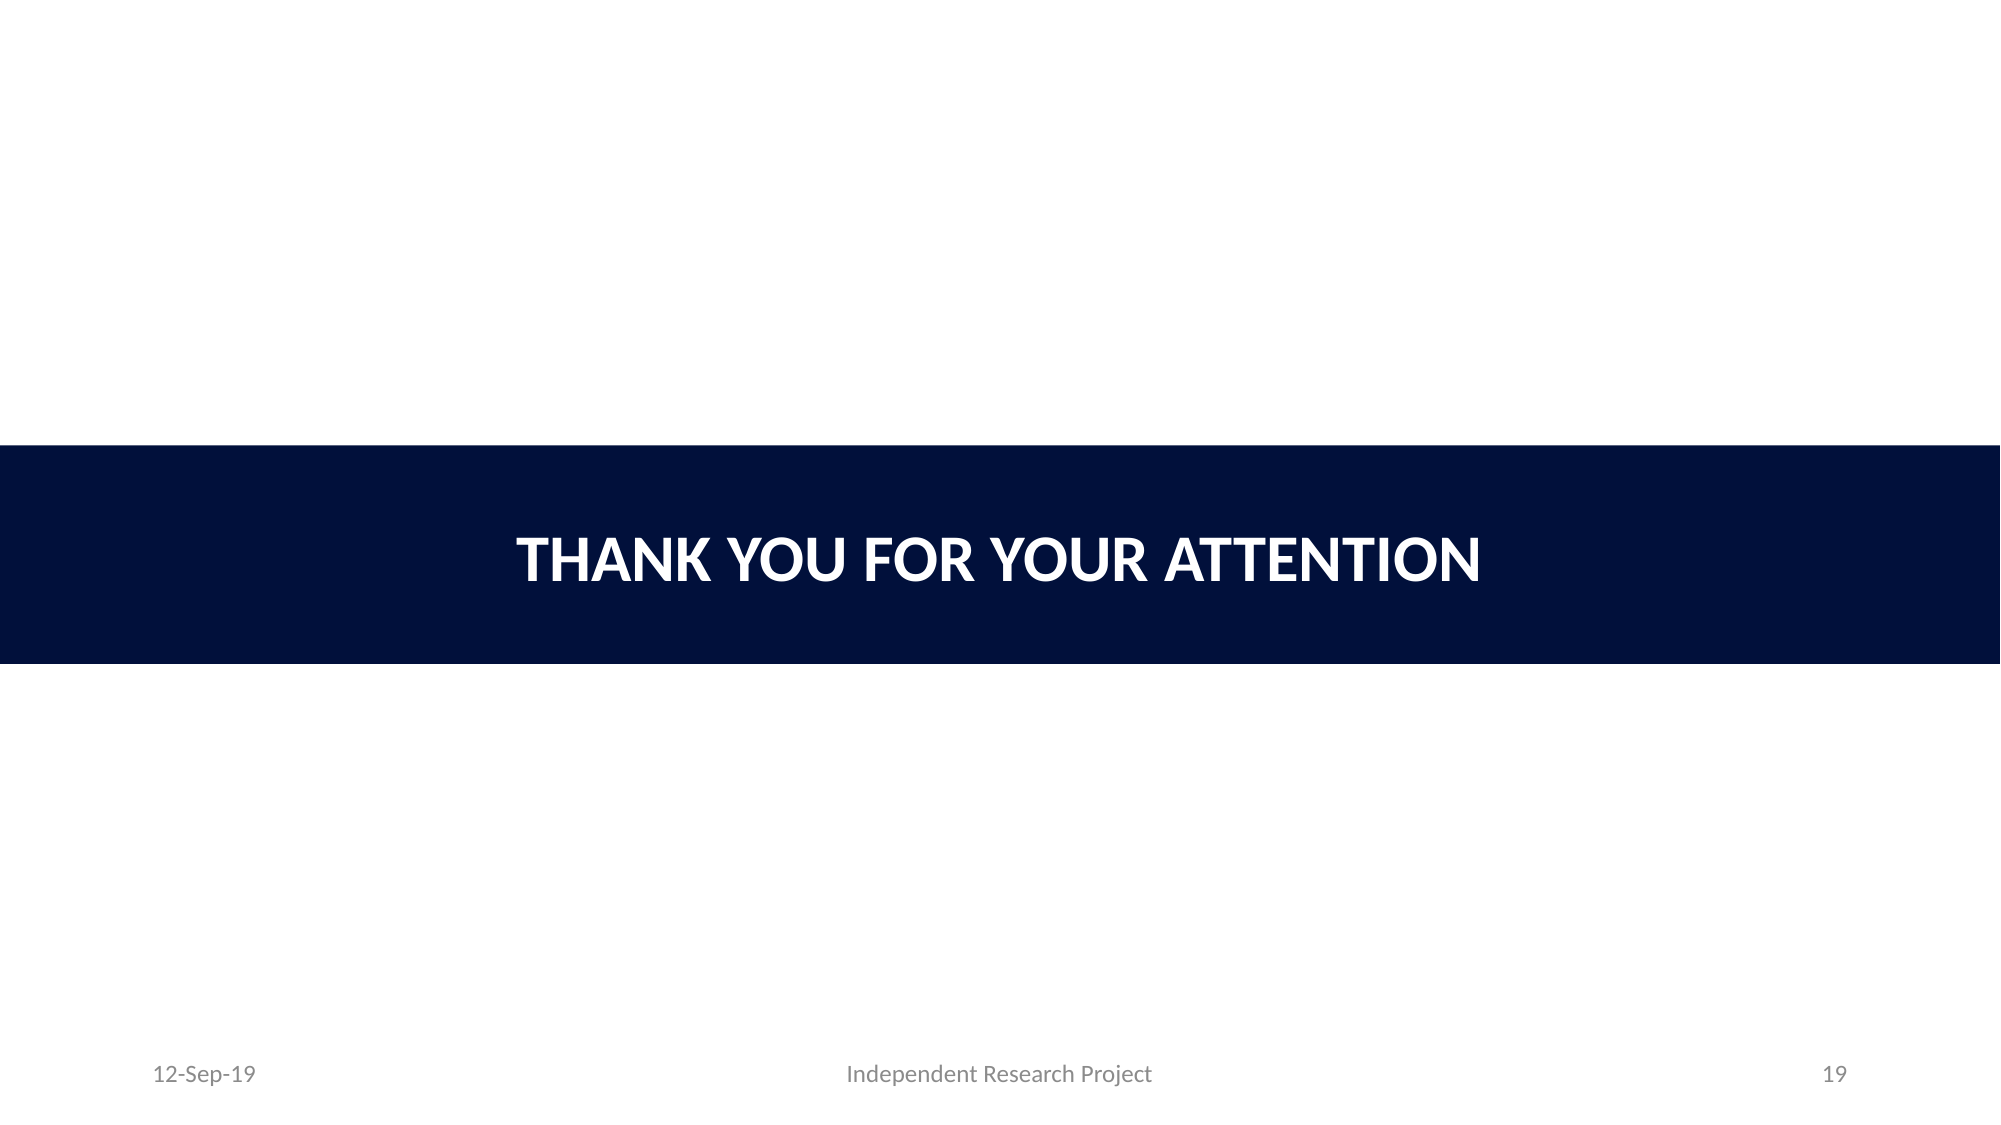

THANK YOU FOR YOUR ATTENTION
12-Sep-19
Independent Research Project
19